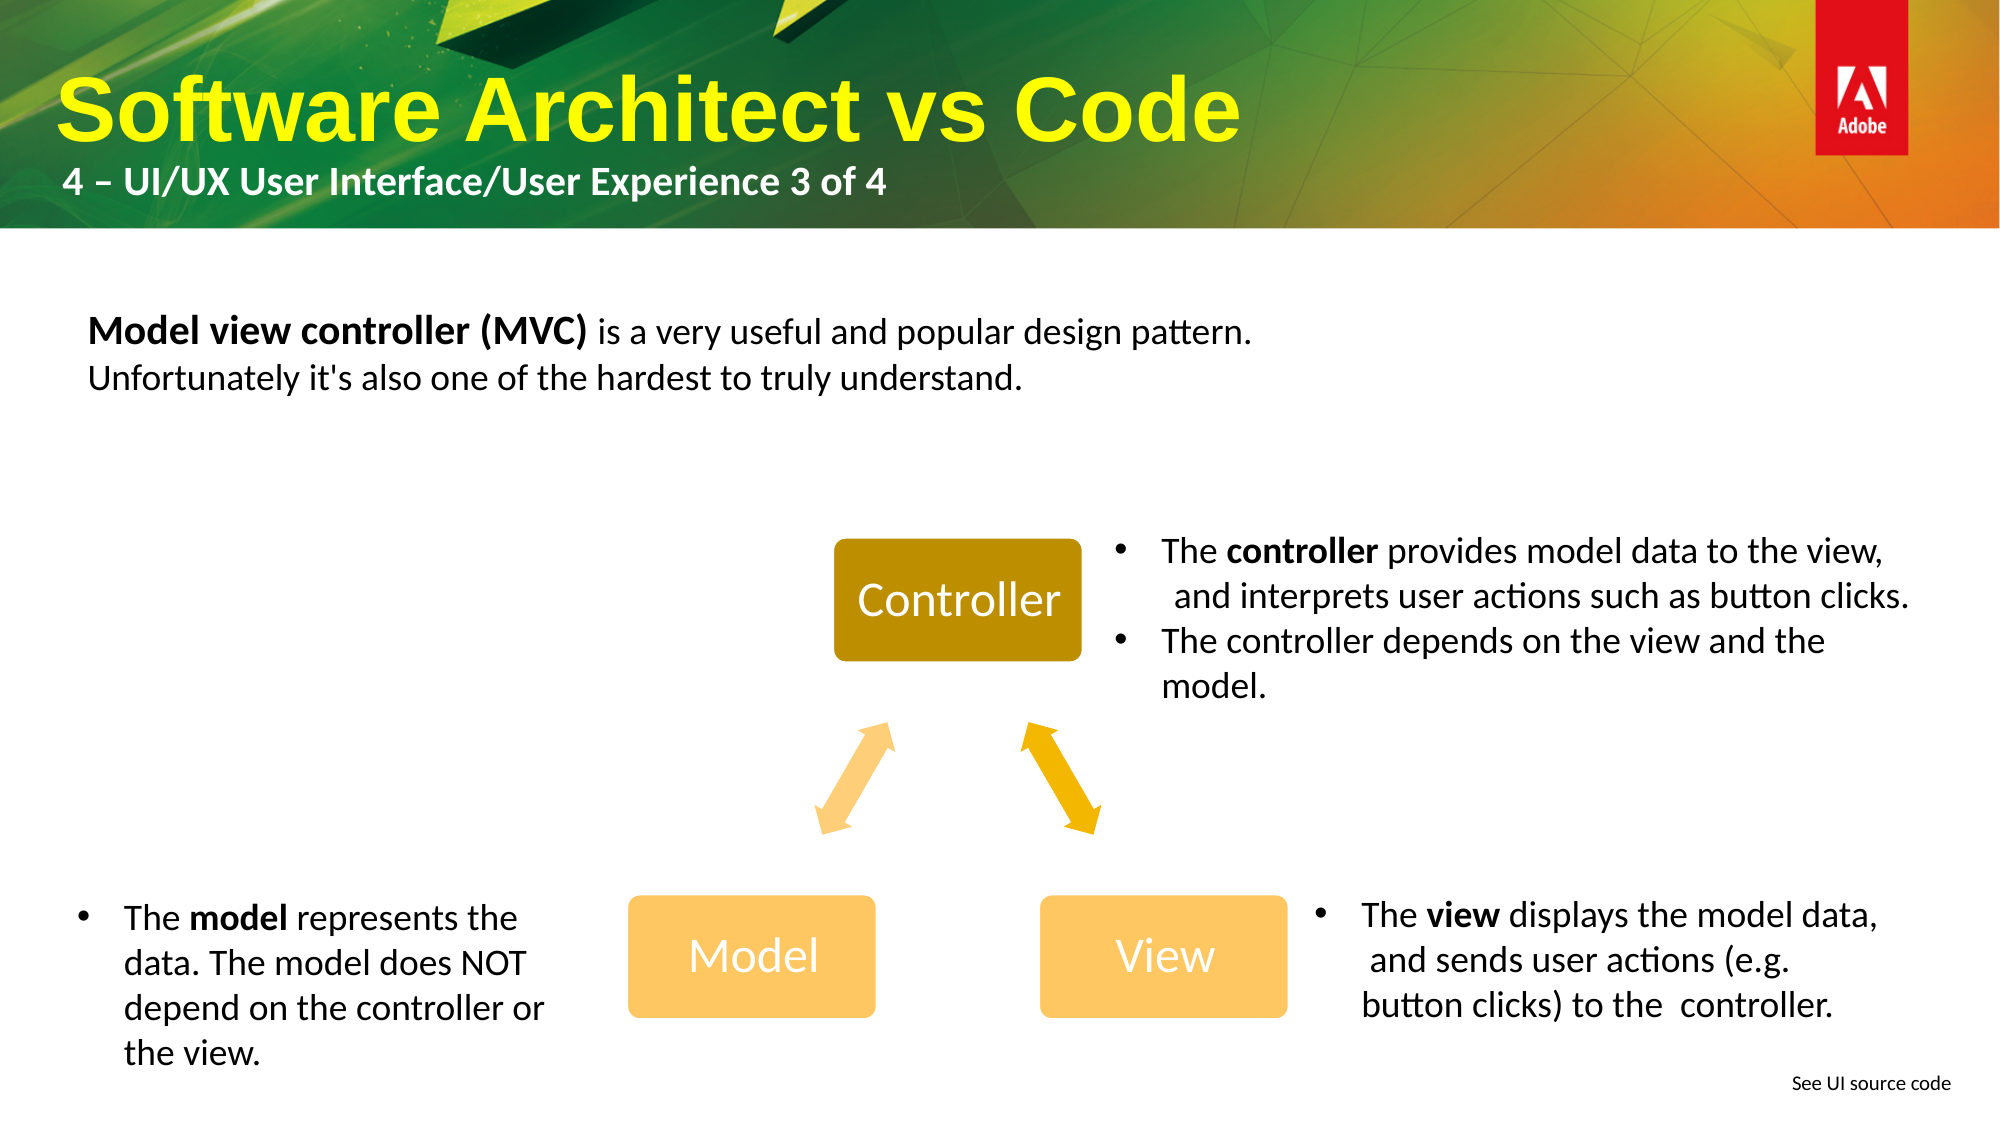

Software Architect vs Code
4 – UI/UX User Interface/User Experience 3 of 4
Model view controller (MVC) is a very useful and popular design pattern.
Unfortunately it's also one of the hardest to truly understand.
The controller provides model data to the view,
       and interprets user actions such as button clicks.
The controller depends on the view and the model.
Controller

View

Model

The view displays the model data,  and sends user actions (e.g. button clicks) to the  controller.
The model represents the data. The model does NOT depend on the controller or the view.
See UI source code